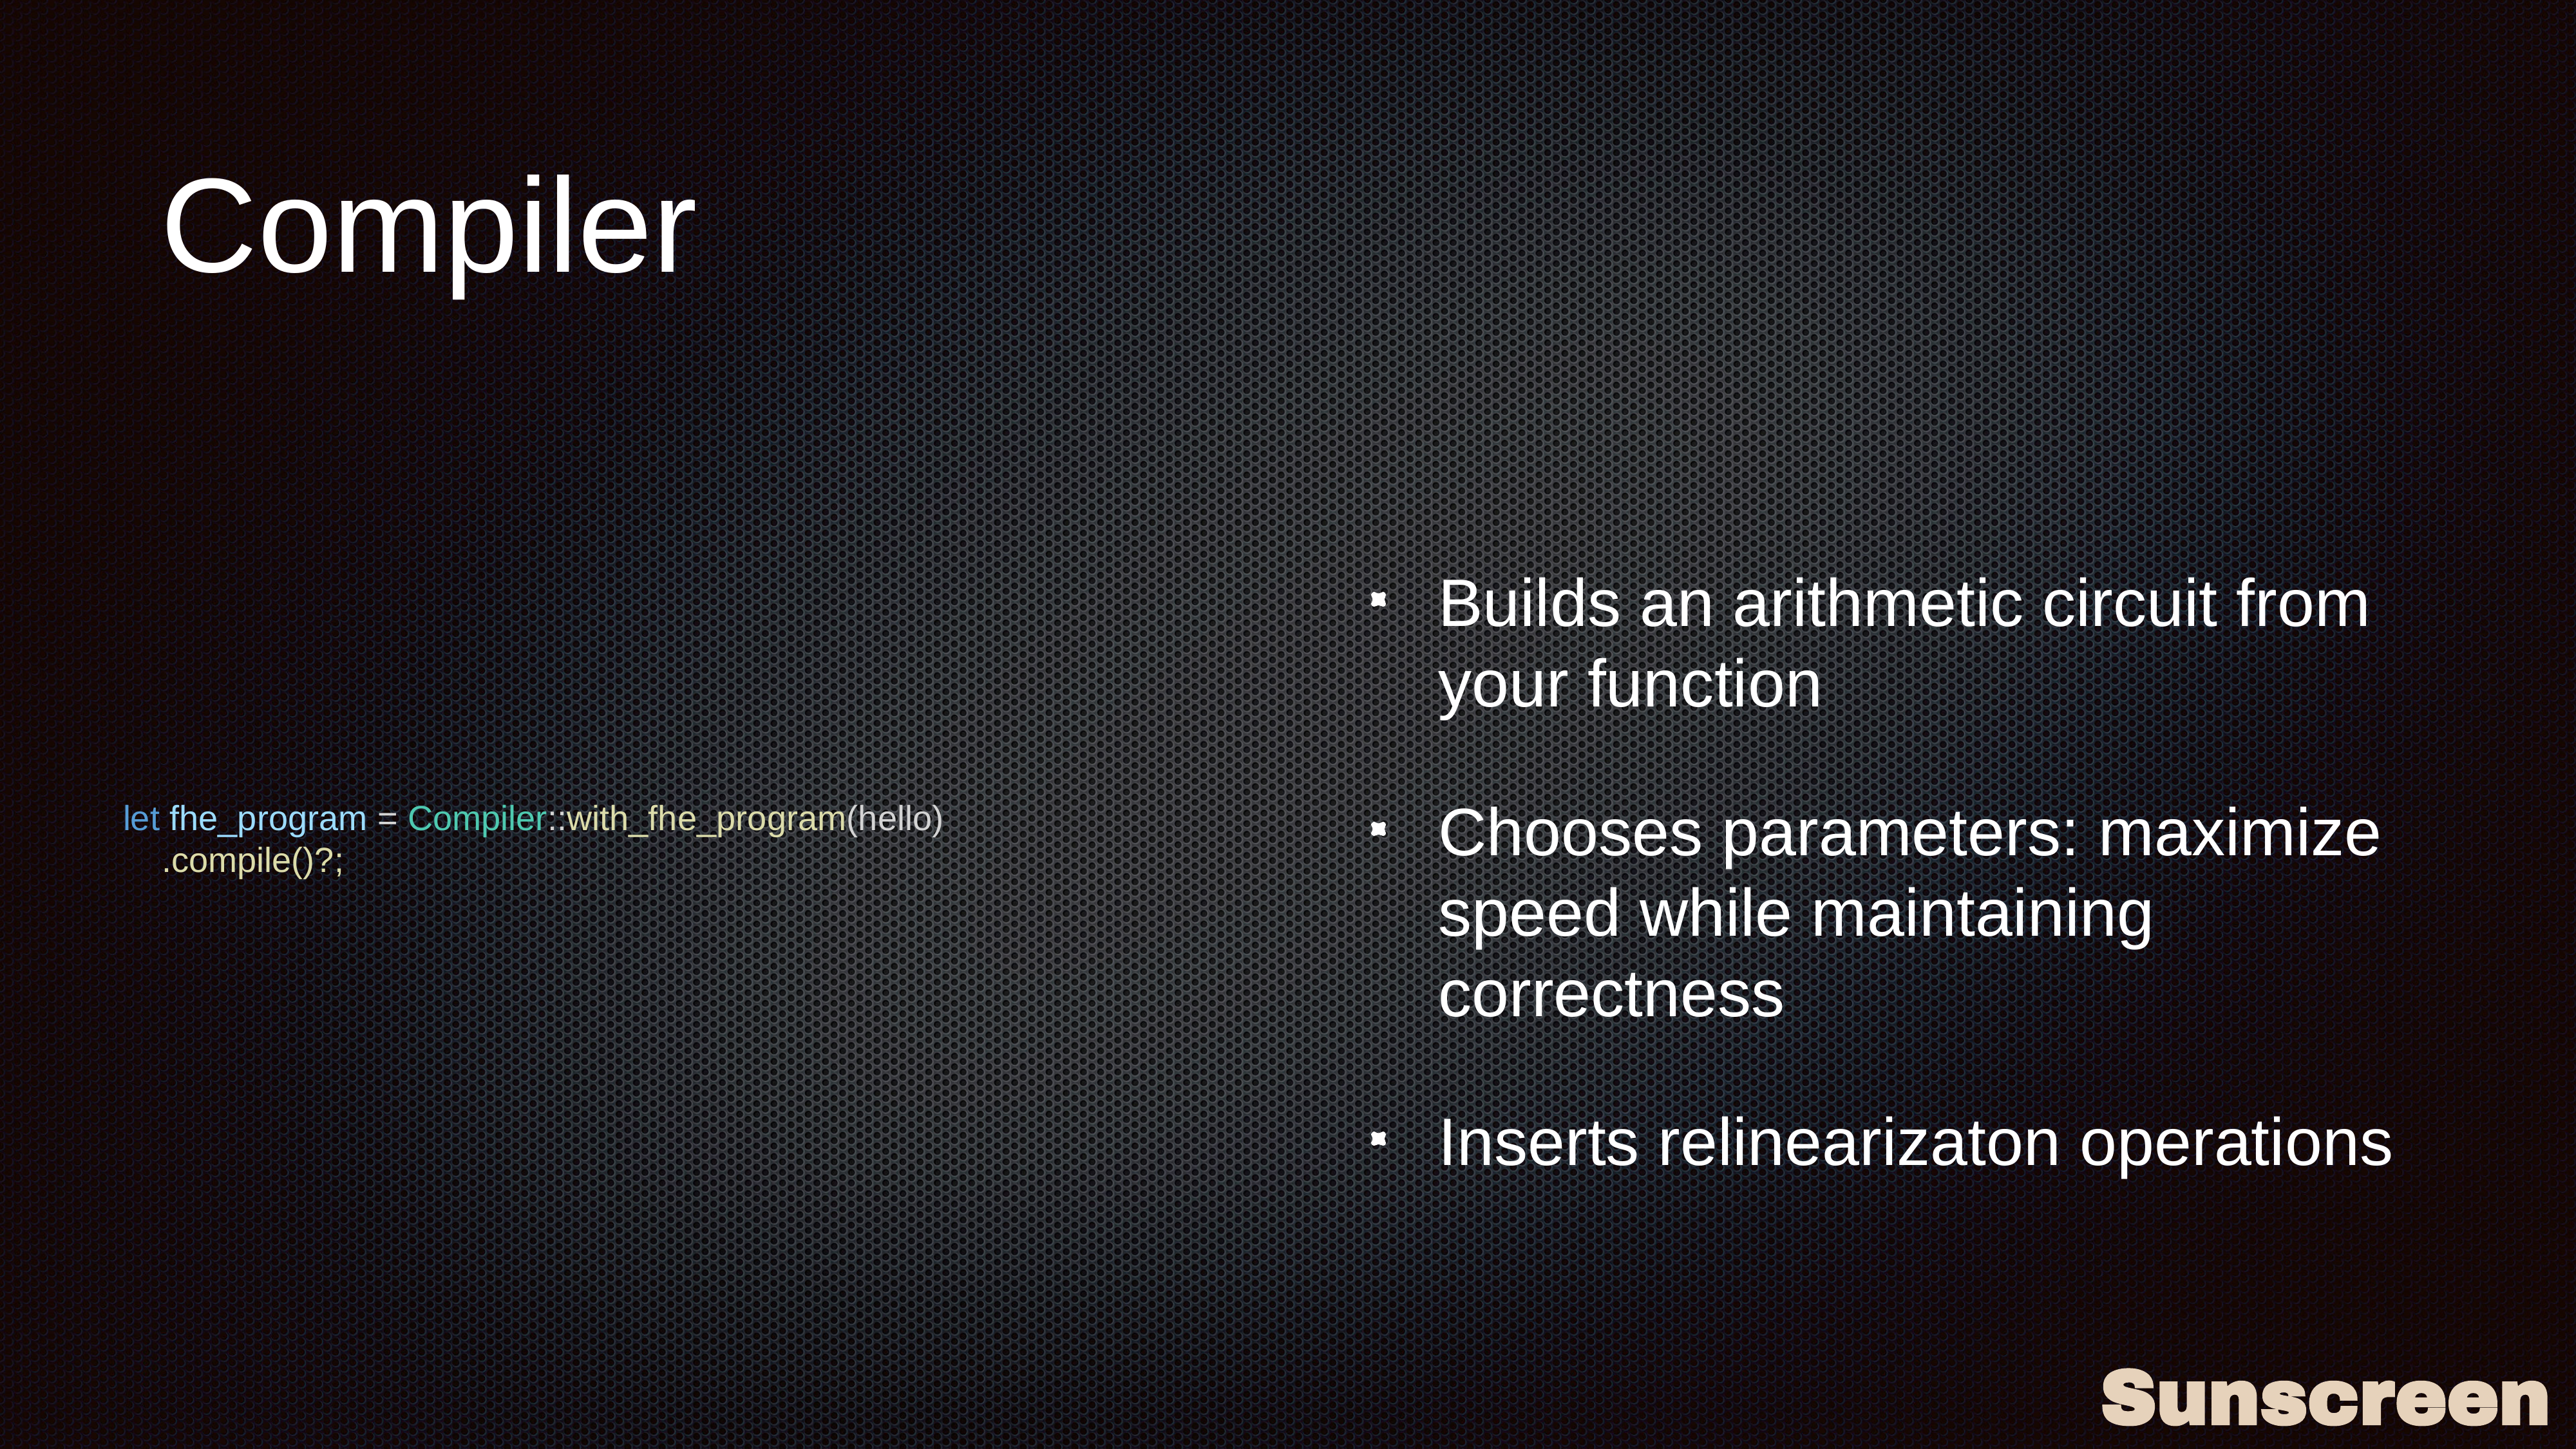

# Compiler
Builds an arithmetic circuit from your function
Chooses parameters: maximize speed while maintaining correctness
Inserts relinearizaton operations
let fhe_program = Compiler::with_fhe_program(hello)
    .compile()?;
Sunscreen